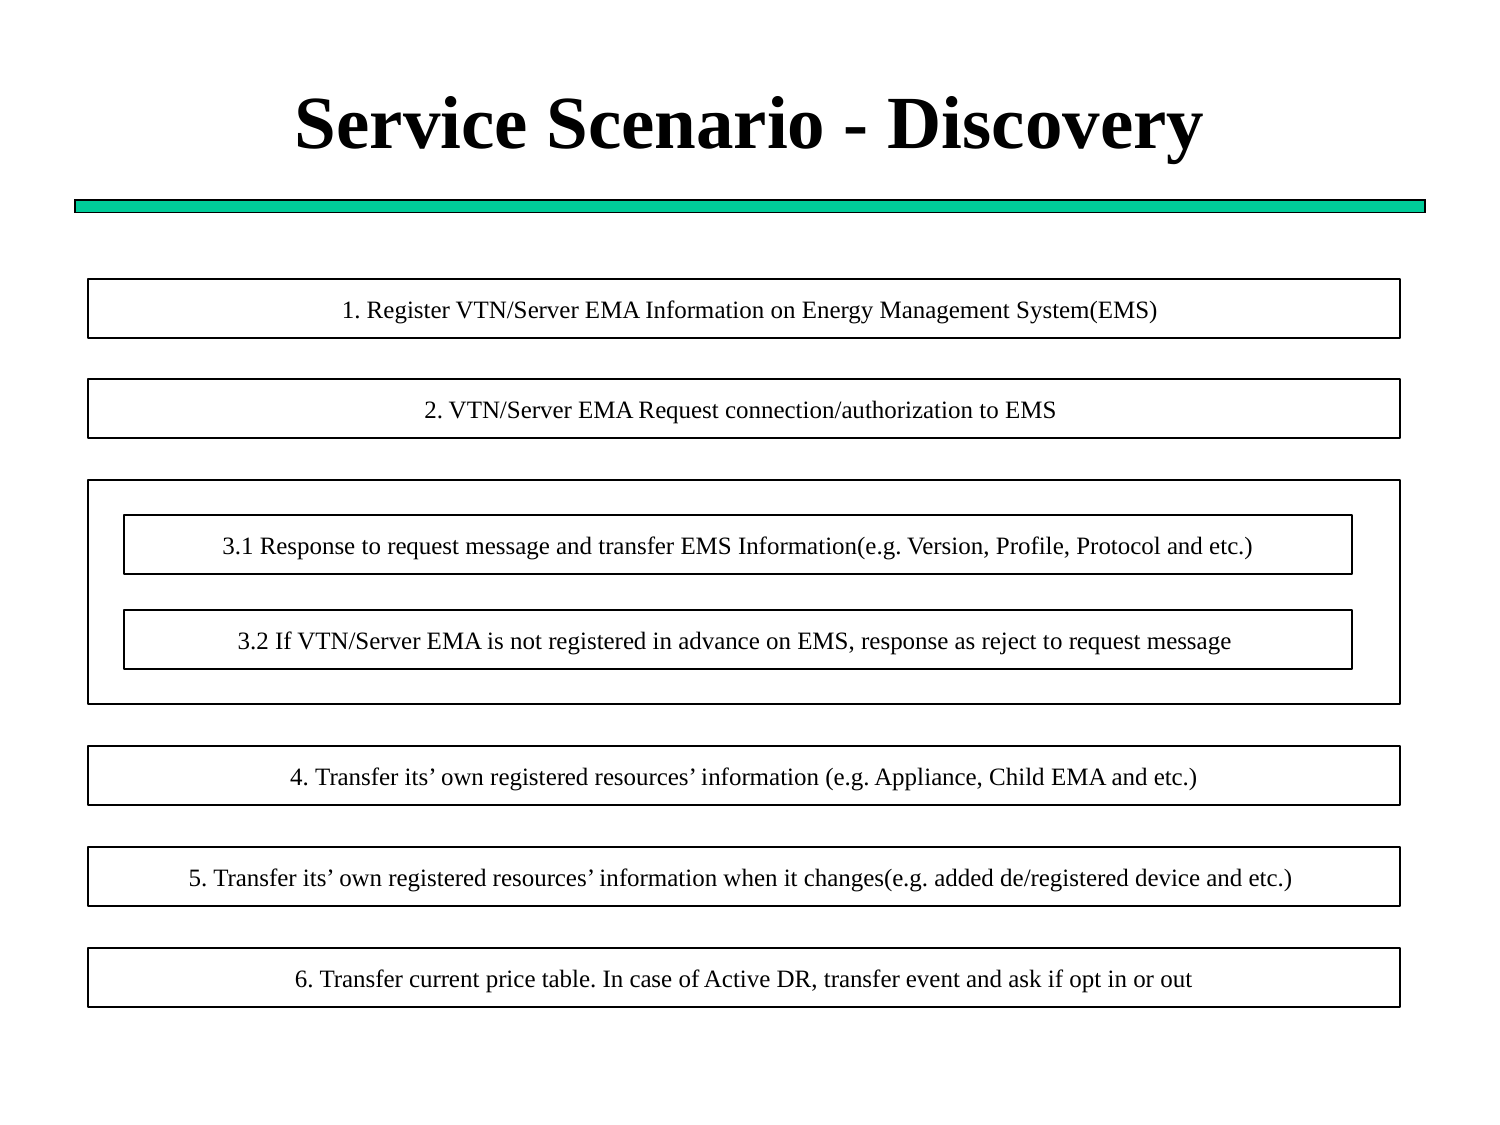

# Service Scenario - Discovery
  1. Register VTN/Server EMA Information on Energy Management System(EMS)
2. VTN/Server EMA Request connection/authorization to EMS

3.1 Response to request message and transfer EMS Information(e.g. Version, Profile, Protocol and etc.)
3.2 If VTN/Server EMA is not registered in advance on EMS, response as reject to request message
4. Transfer its’ own registered resources’ information (e.g. Appliance, Child EMA and etc.)
5. Transfer its’ own registered resources’ information when it changes(e.g. added de/registered device and etc.)
6. Transfer current price table. In case of Active DR, transfer event and ask if opt in or out